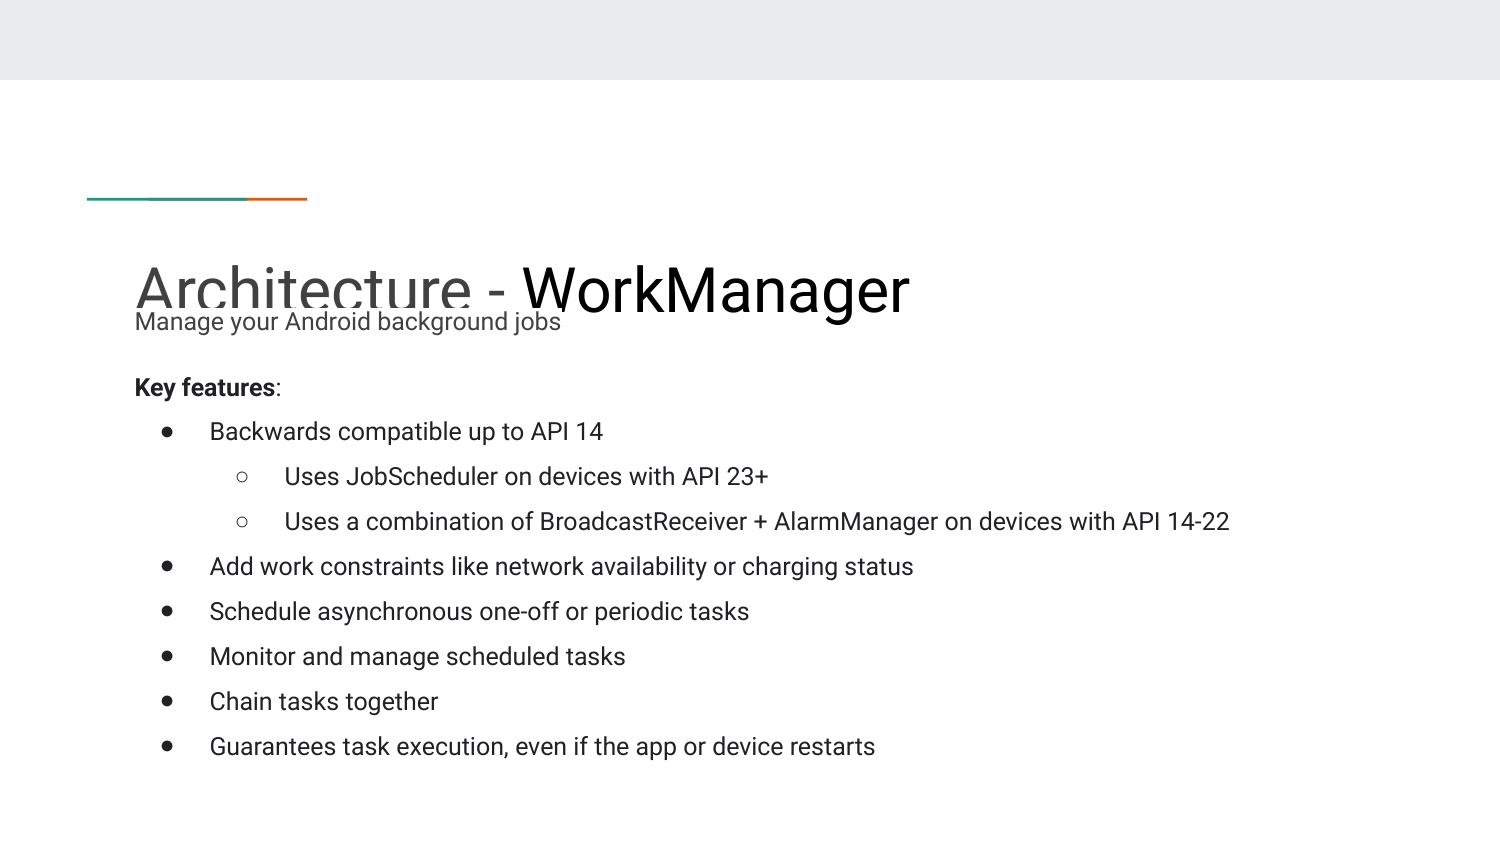

# Architecture - WorkManager
Manage your Android background jobs
Key features:
Backwards compatible up to API 14
Uses JobScheduler on devices with API 23+
Uses a combination of BroadcastReceiver + AlarmManager on devices with API 14-22
Add work constraints like network availability or charging status
Schedule asynchronous one-off or periodic tasks
Monitor and manage scheduled tasks
Chain tasks together
Guarantees task execution, even if the app or device restarts